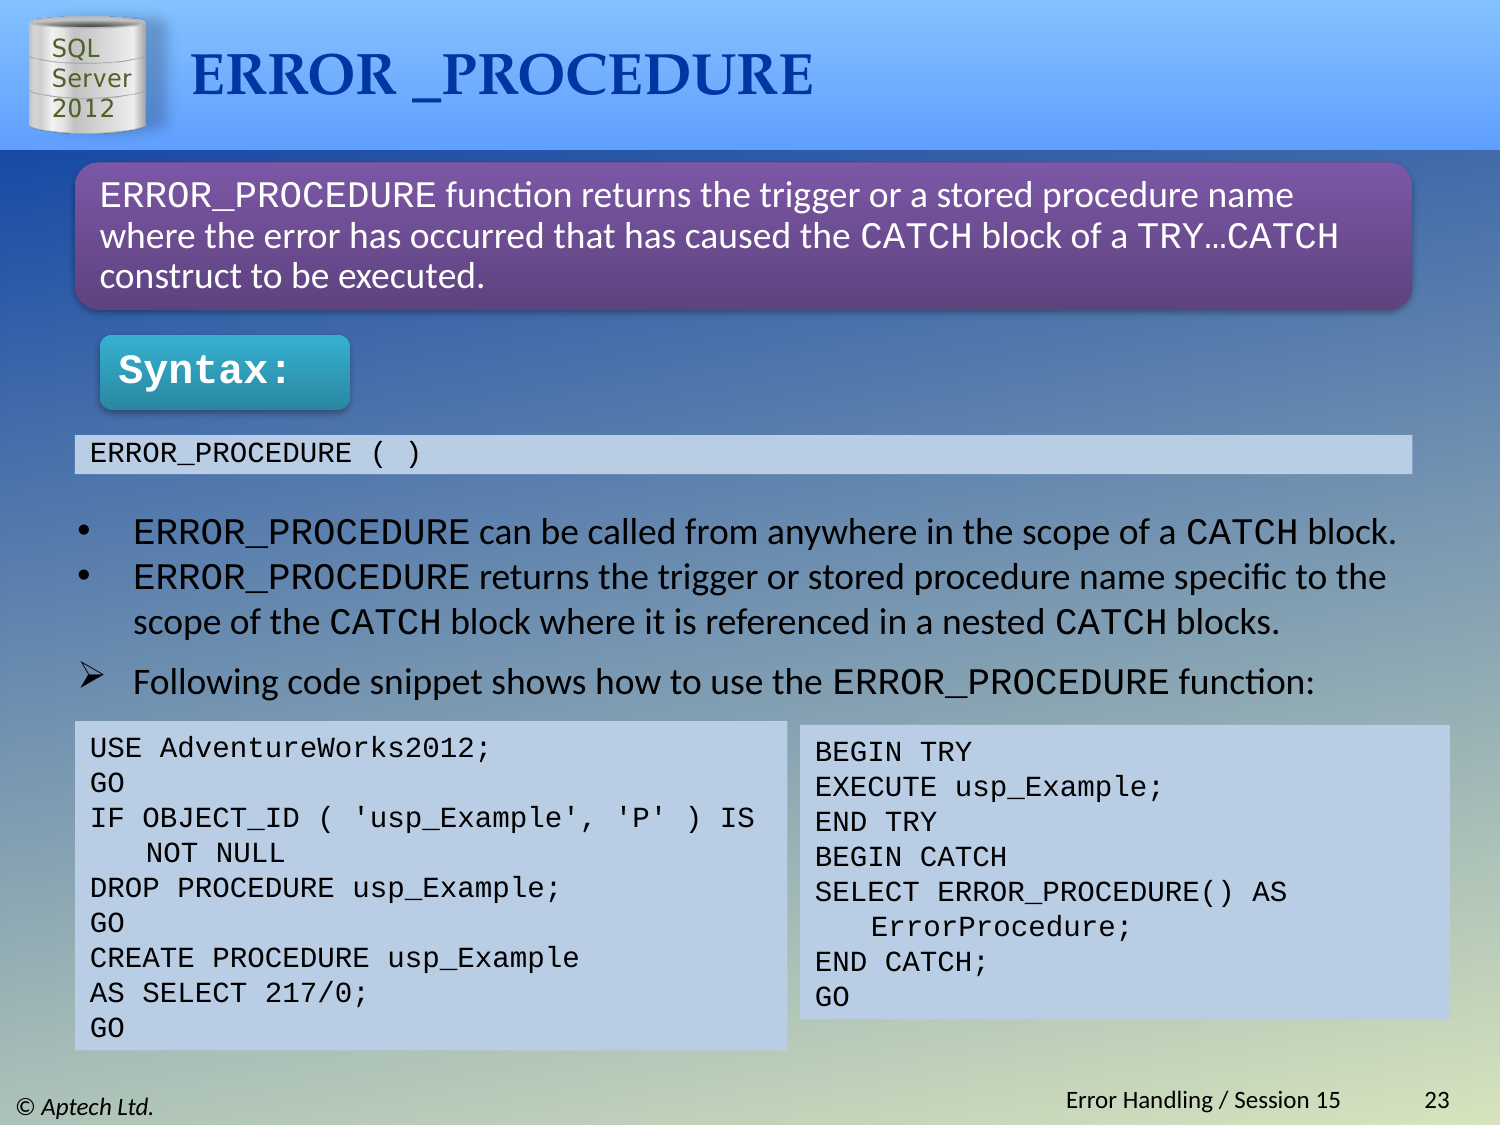

# ERROR _PROCEDURE

ERROR_PROCEDURE function returns the trigger or a stored procedure name where the error has occurred that has caused the CATCH block of a TRY…CATCH construct to be executed.
Syntax:
ERROR_PROCEDURE ( )
ERROR_PROCEDURE can be called from anywhere in the scope of a CATCH block.
ERROR_PROCEDURE returns the trigger or stored procedure name specific to the scope of the CATCH block where it is referenced in a nested CATCH blocks.
Following code snippet shows how to use the ERROR_PROCEDURE function:
USE AdventureWorks2012;
GO
IF OBJECT_ID ( 'usp_Example', 'P' ) IS NOT NULL
DROP PROCEDURE usp_Example;
GO
CREATE PROCEDURE usp_Example
AS SELECT 217/0;
GO
BEGIN TRY
EXECUTE usp_Example;
END TRY
BEGIN CATCH
SELECT ERROR_PROCEDURE() AS ErrorProcedure;
END CATCH;
GO
Error Handling / Session 15
23